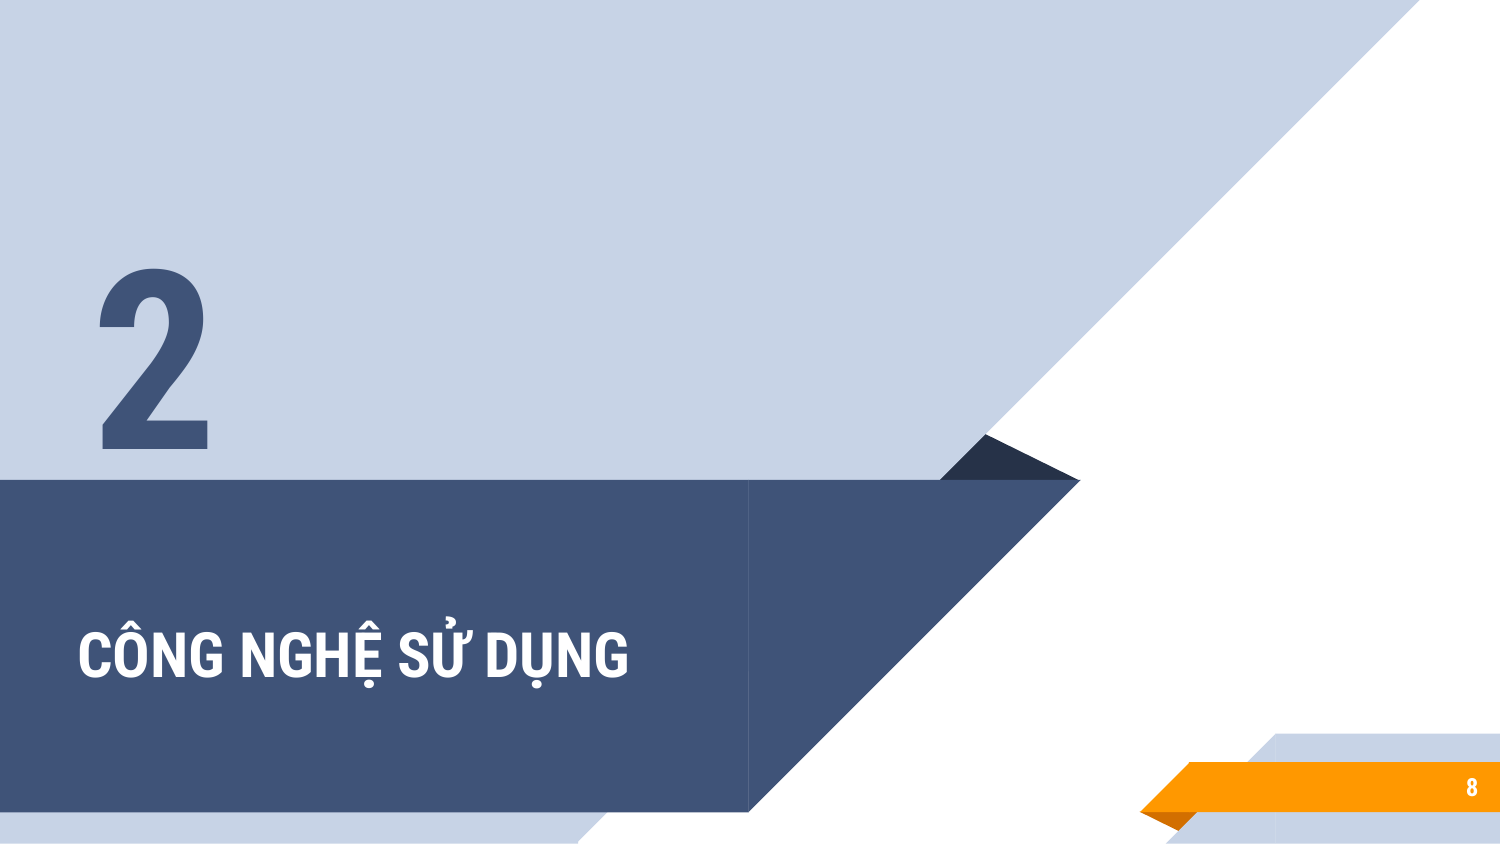

2
# CÔNG NGHỆ SỬ DỤNG
8